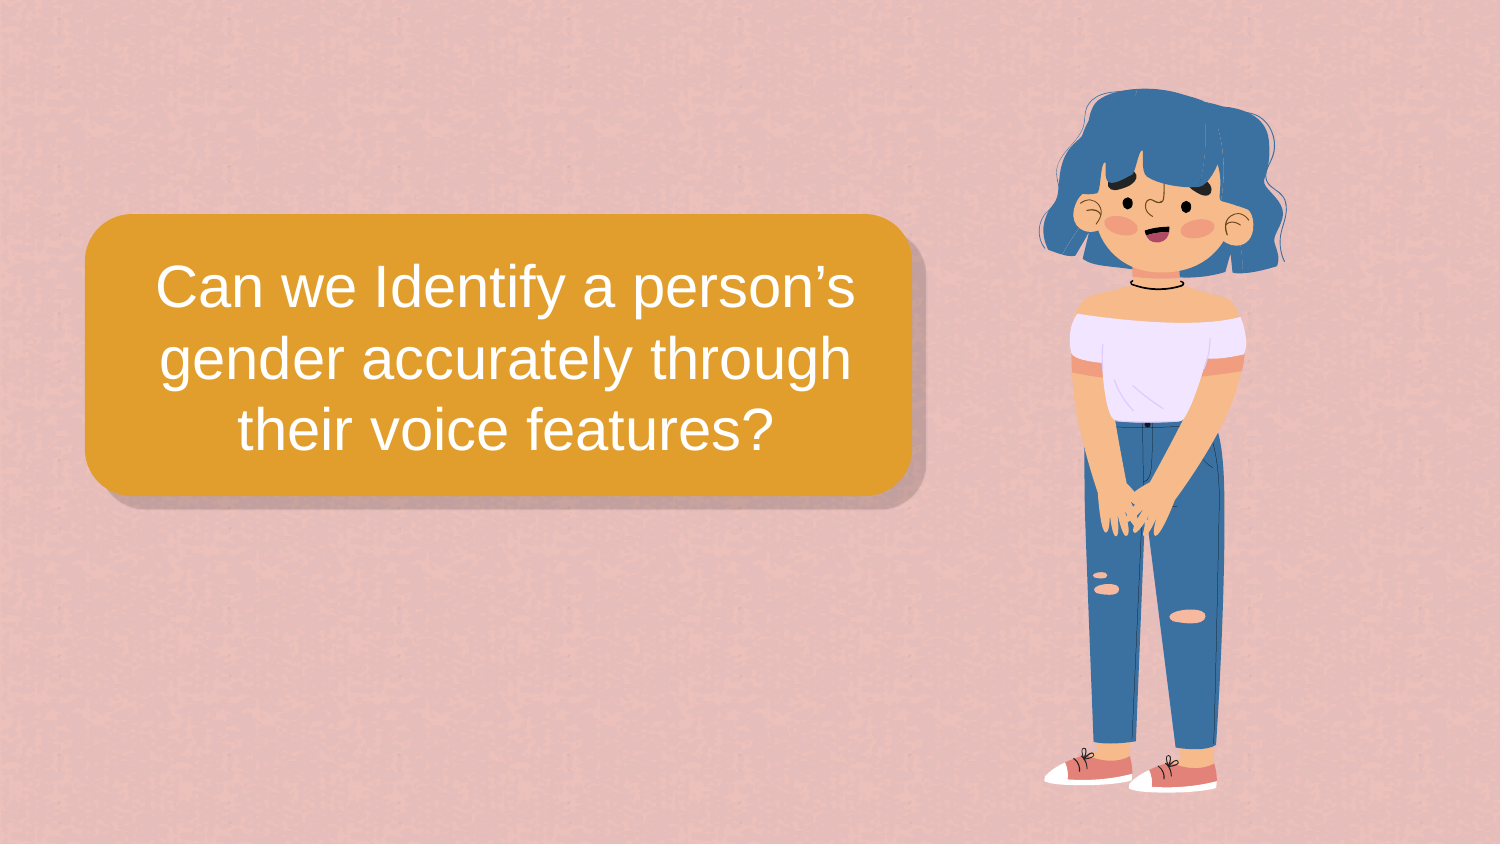

Can we Identify a person’s gender accurately through their voice features?